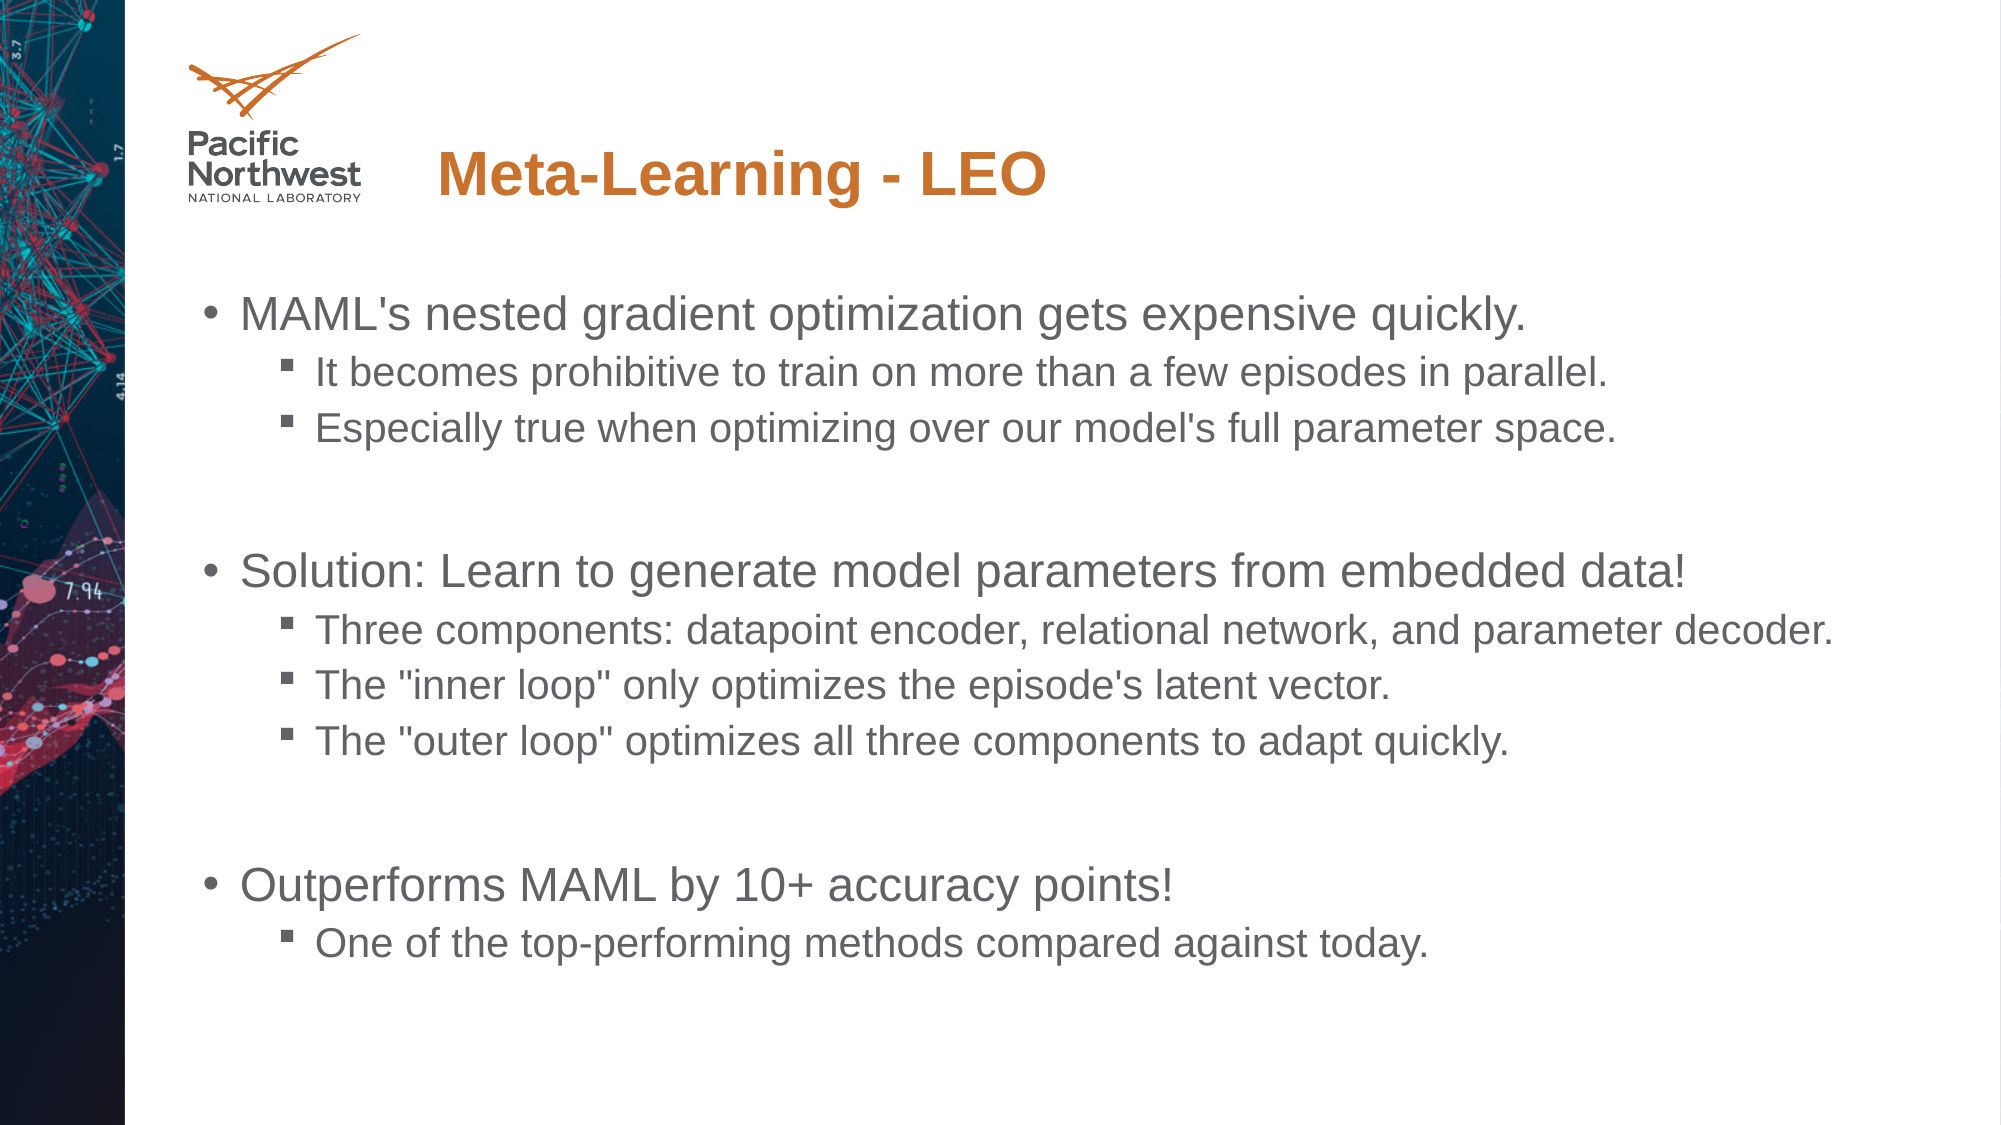

# Meta-Learning - LEO
MAML's nested gradient optimization gets expensive quickly.
It becomes prohibitive to train on more than a few episodes in parallel.
Especially true when optimizing over our model's full parameter space.

Solution: Learn to generate model parameters from embedded data!
Three components: datapoint encoder, relational network, and parameter decoder.
The "inner loop" only optimizes the episode's latent vector.
The "outer loop" optimizes all three components to adapt quickly.

Outperforms MAML by 10+ accuracy points!
One of the top-performing methods compared against today.